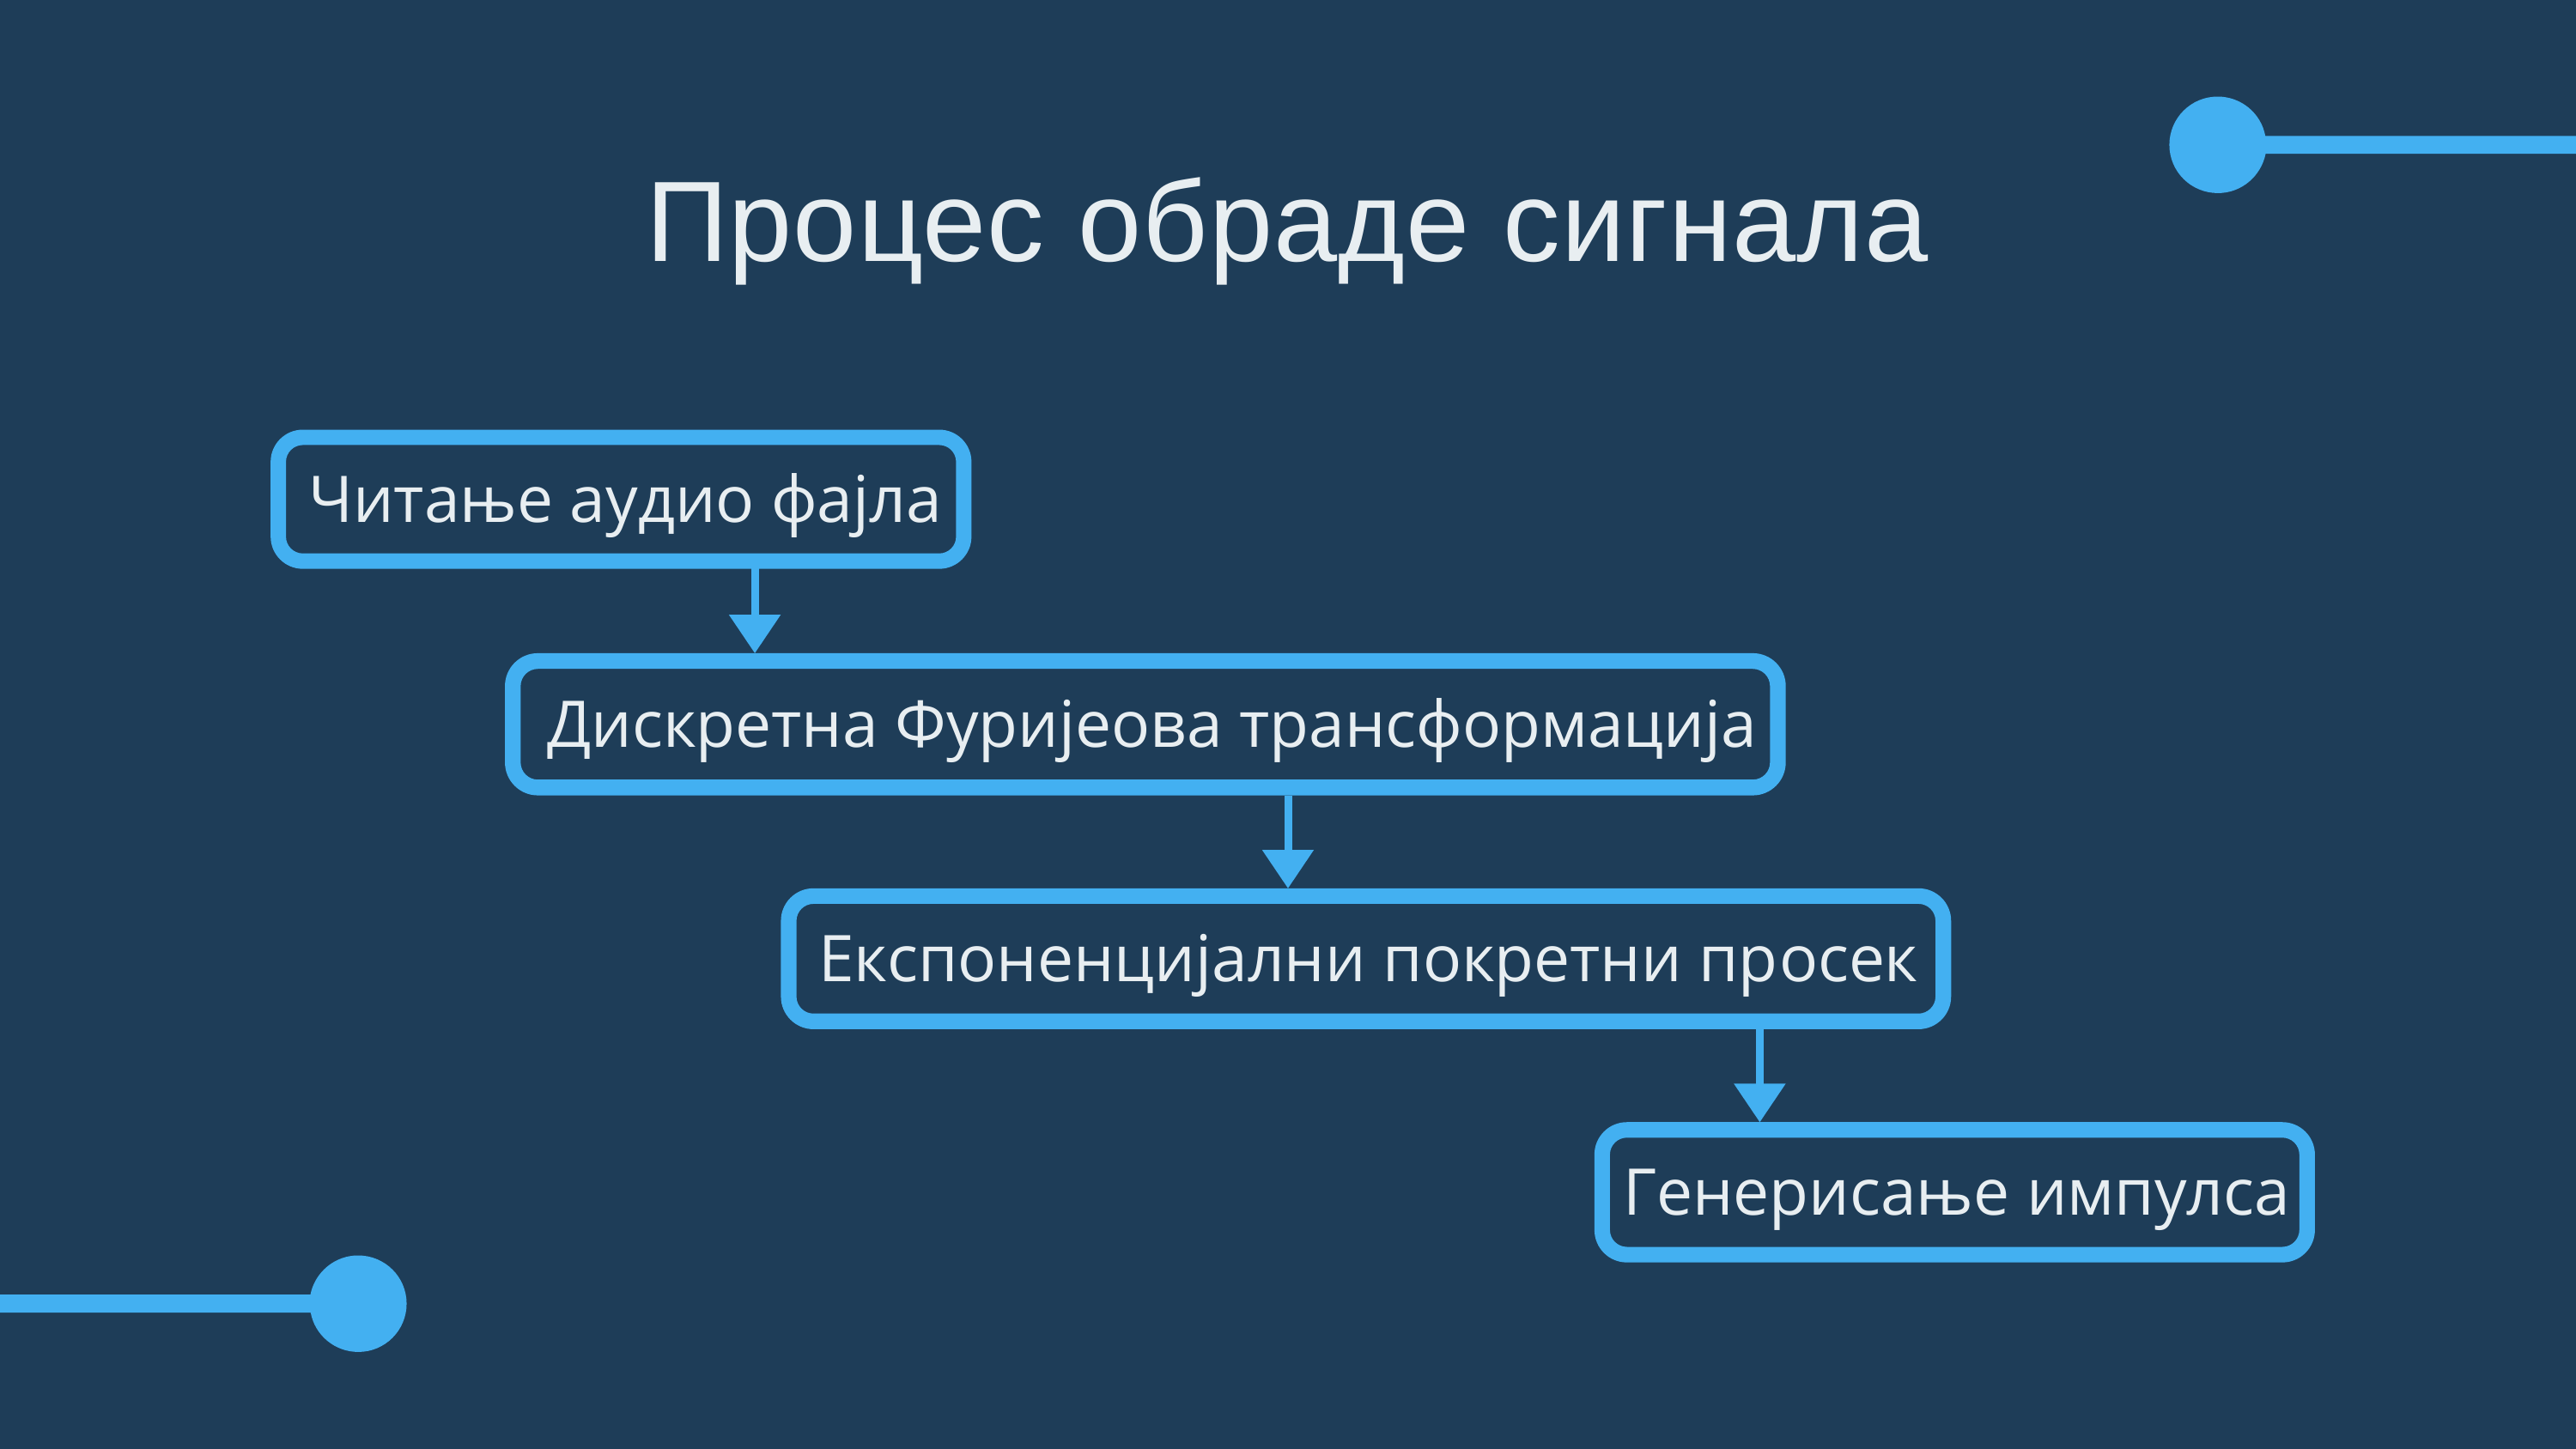

Процес обраде сигнала

Читање аудио фајла

Дискретна Фуријеова трансформација

Експоненцијални покретни просек

Генерисање импулса